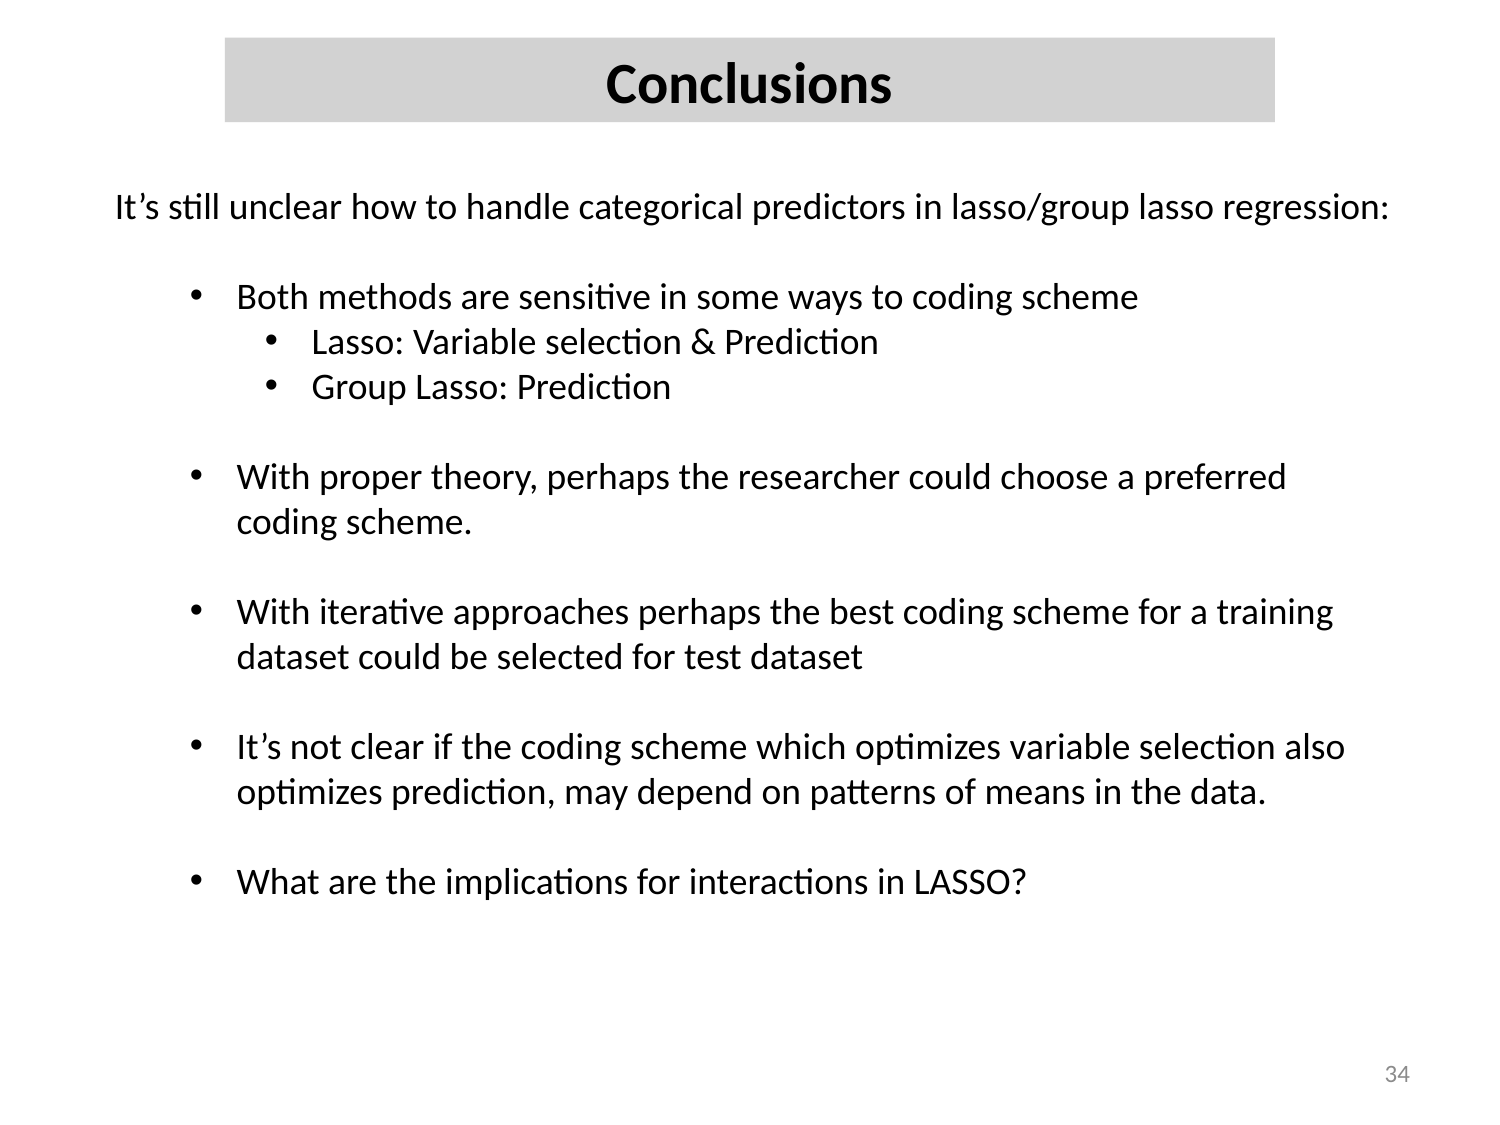

Conclusions
It’s still unclear how to handle categorical predictors in lasso/group lasso regression:

Both methods are sensitive in some ways to coding scheme
Lasso: Variable selection & Prediction
Group Lasso: Prediction

With proper theory, perhaps the researcher could choose a preferred coding scheme.

With iterative approaches perhaps the best coding scheme for a training dataset could be selected for test dataset

It’s not clear if the coding scheme which optimizes variable selection also optimizes prediction, may depend on patterns of means in the data.

What are the implications for interactions in LASSO?
34